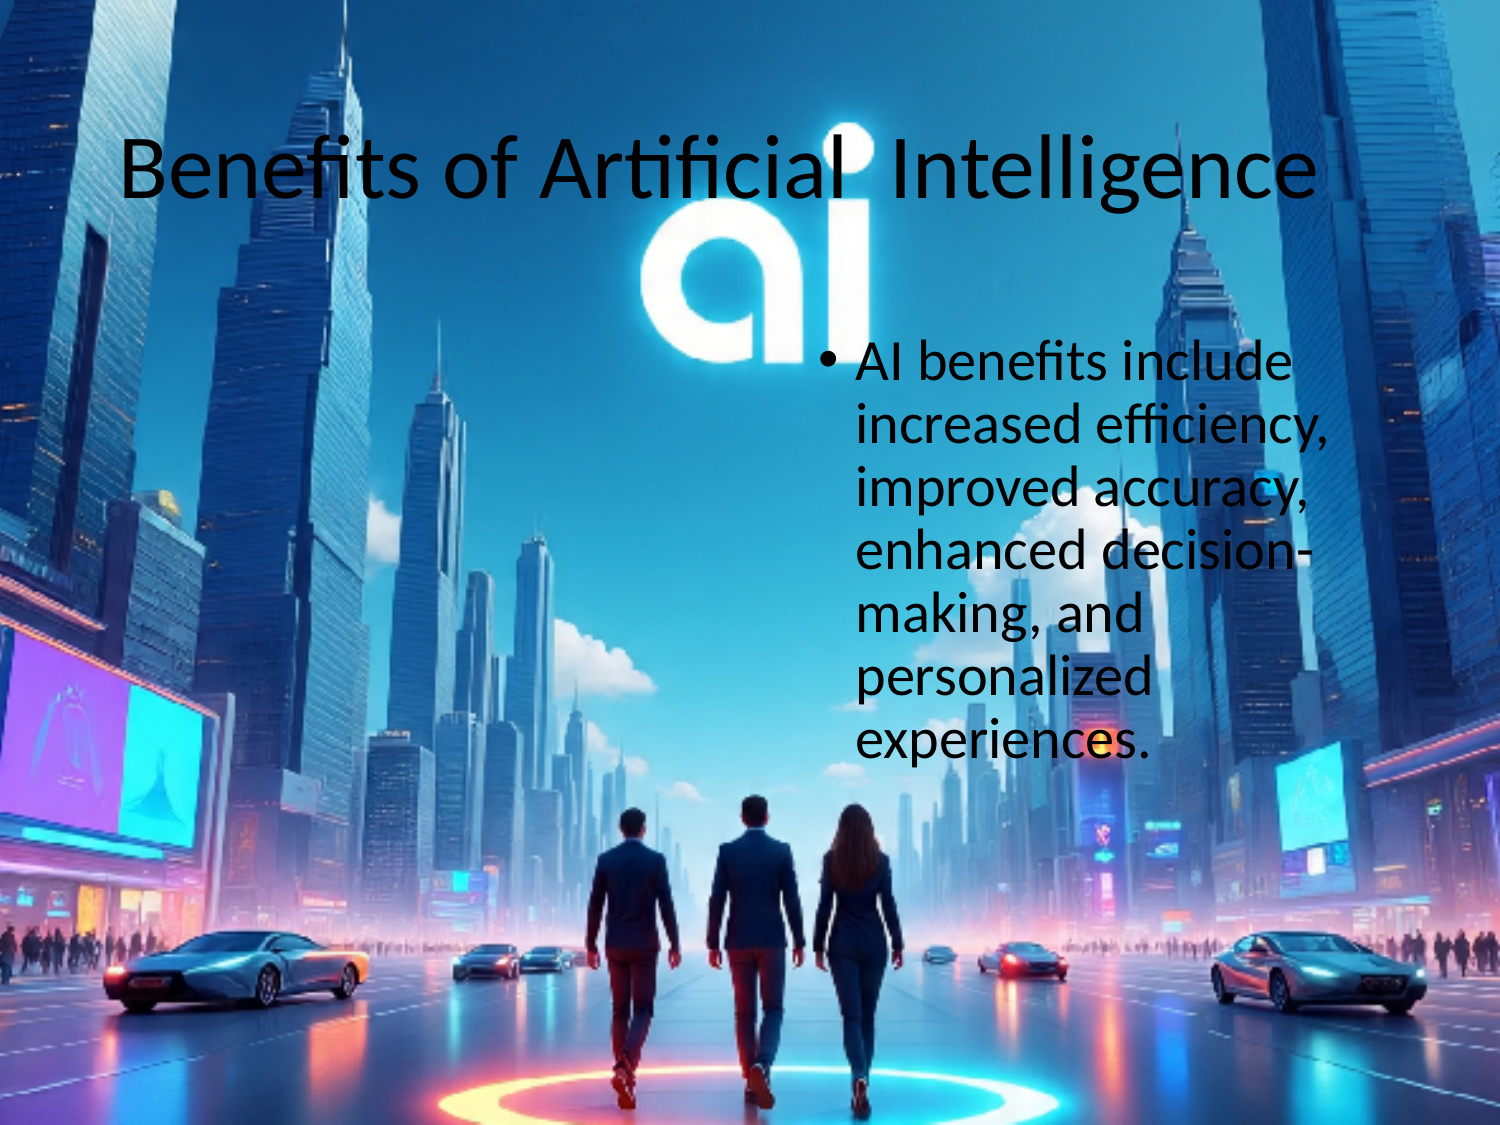

# Benefits of Artificial  Intelligence
AI benefits include increased efficiency, improved accuracy, enhanced decision-making, and personalized experiences.